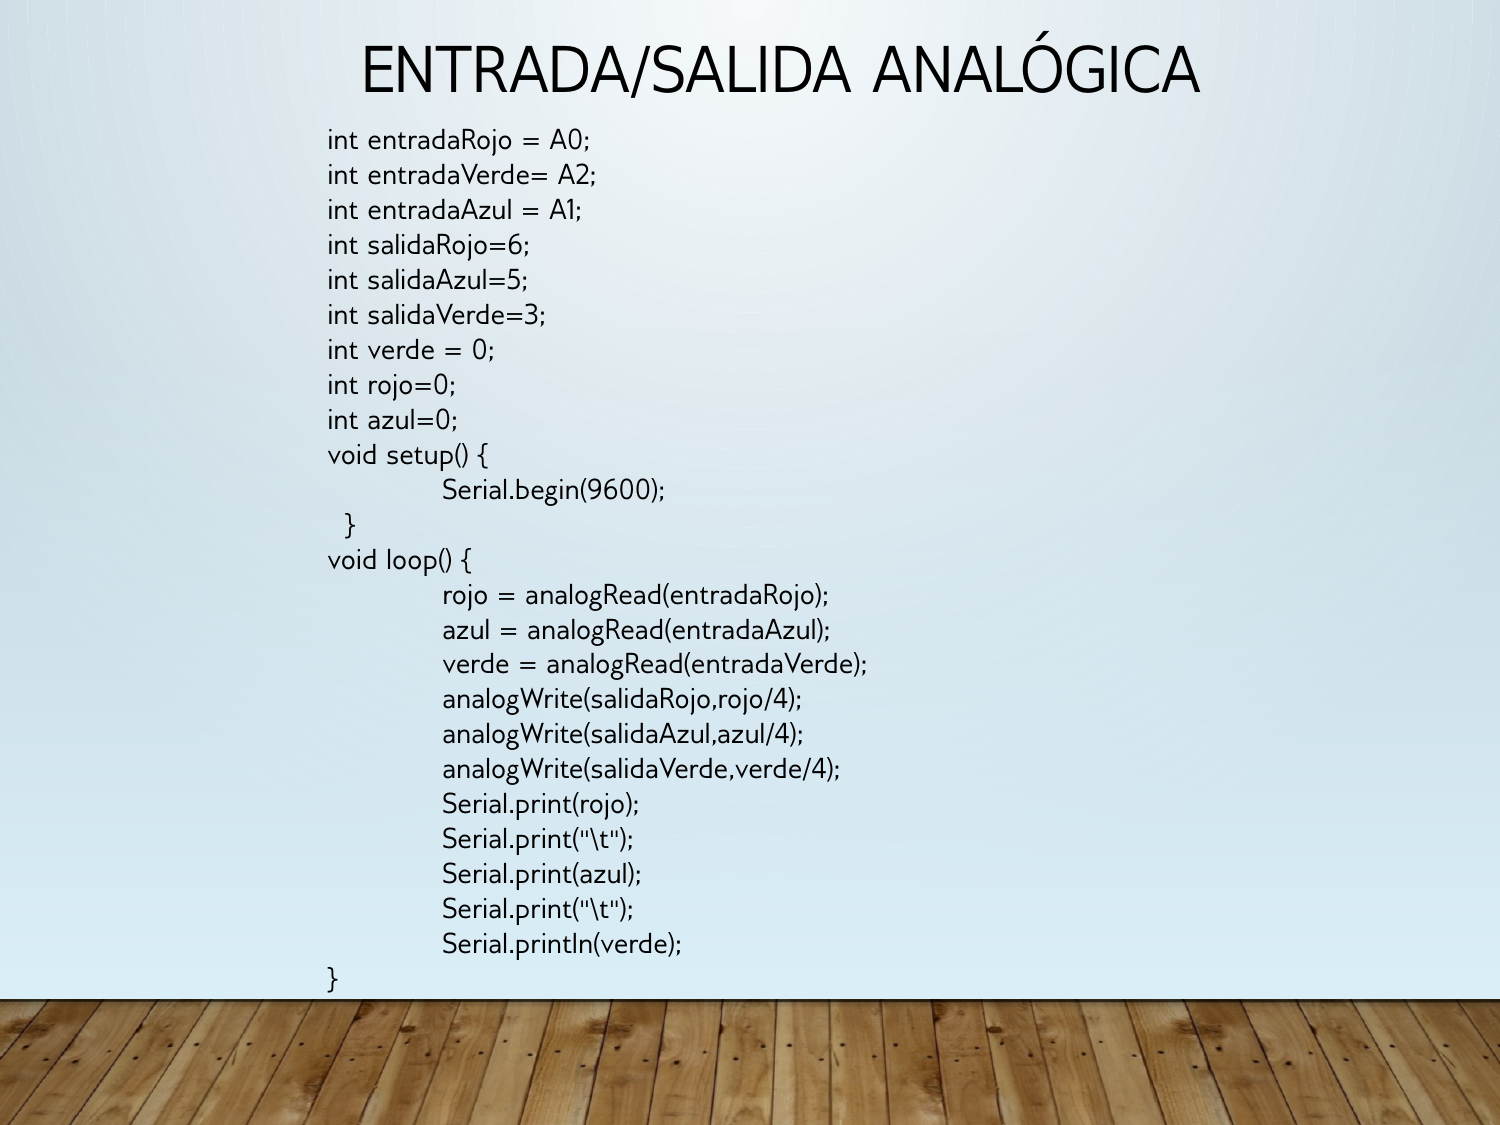

Entrada/salida analógica
    int entradaRojo = A0;
    int entradaVerde= A2;
    int entradaAzul = A1;
    int salidaRojo=6;
    int salidaAzul=5;
    int salidaVerde=3;
    int verde = 0;
    int rojo=0;
    int azul=0;
    void setup() {
      	Serial.begin(9600);
      }
    void loop() {
      	rojo = analogRead(entradaRojo);
      	azul = analogRead(entradaAzul);
      	verde = analogRead(entradaVerde);
      	analogWrite(salidaRojo,rojo/4);
      	analogWrite(salidaAzul,azul/4);
      	analogWrite(salidaVerde,verde/4);
      	Serial.print(rojo);
      	Serial.print("\t");
      	Serial.print(azul);
      	Serial.print("\t");
      	Serial.println(verde);
    }